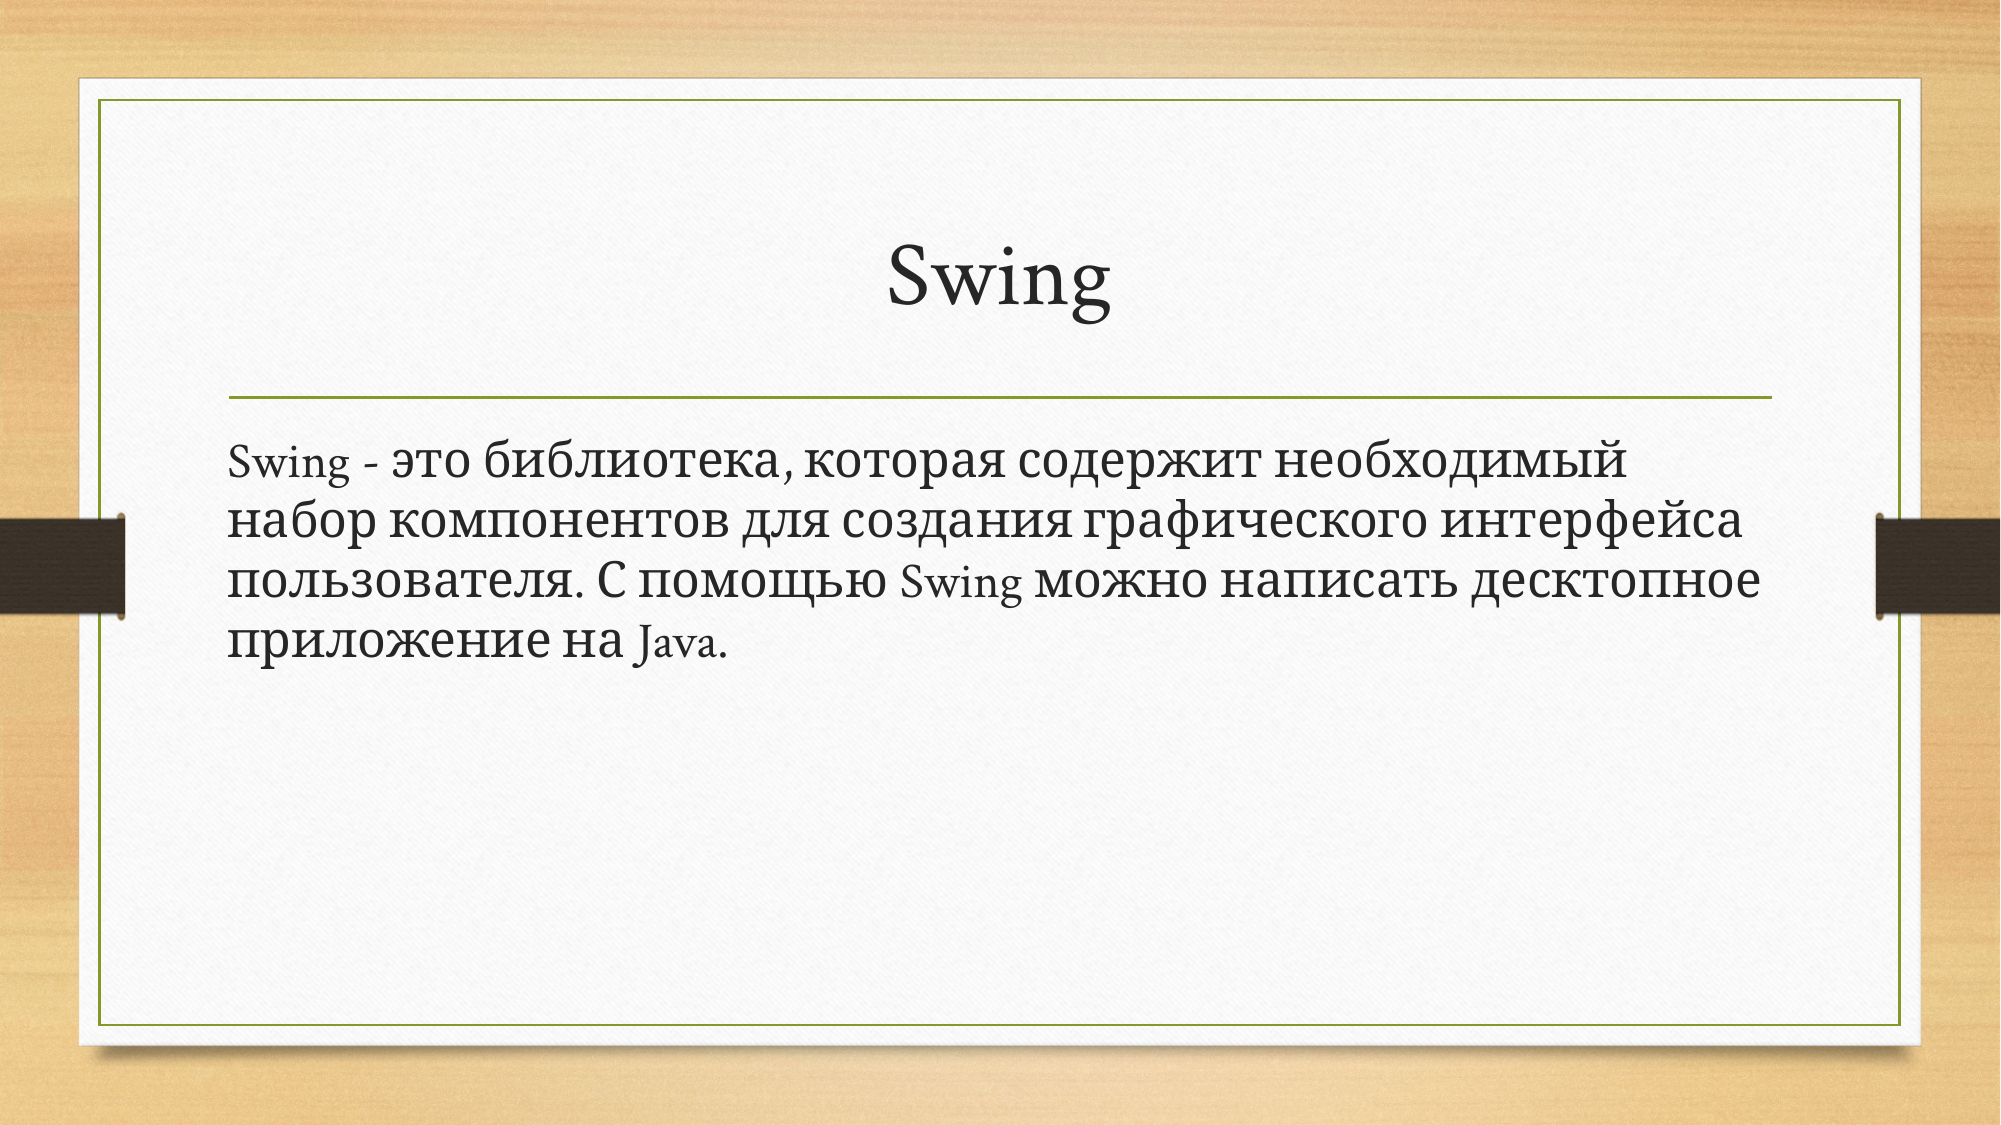

# Swing
Swing - это библиотека, которая содержит необходимый набор компонентов для создания графического интерфейса пользователя. С помощью Swing можно написать десктопное приложение на Java.